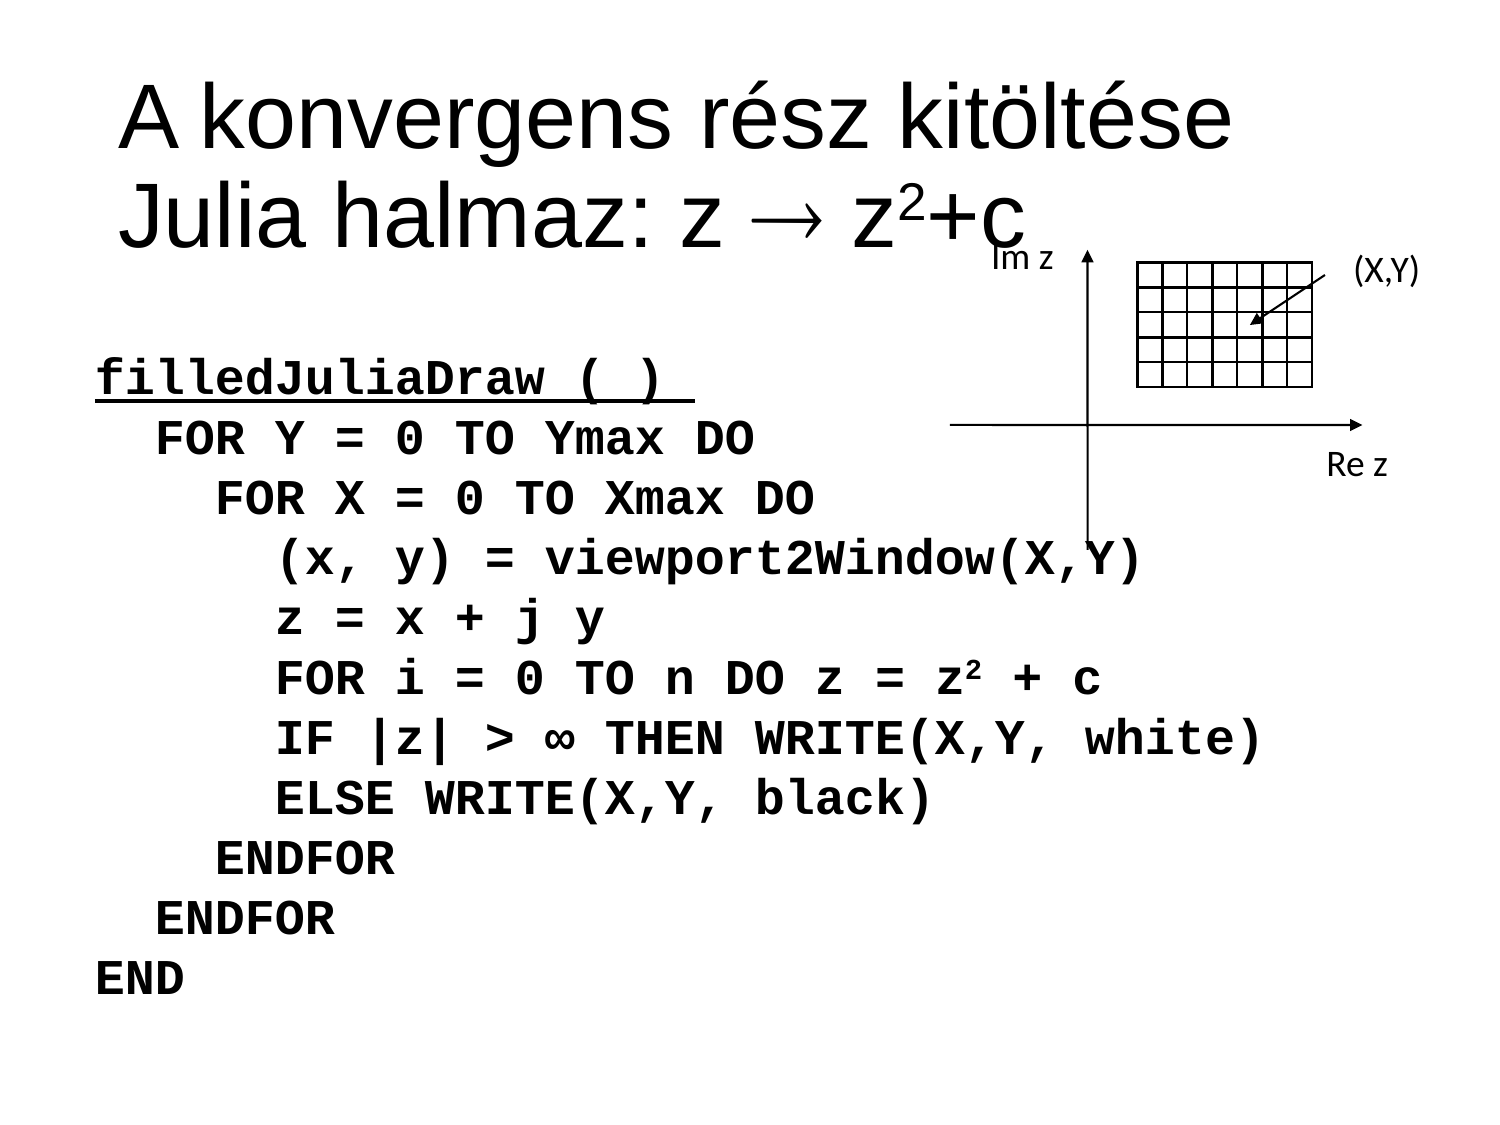

# A konvergens rész kitöltése Julia halmaz: z → z2+c
Im z
(X,Y)

filledJuliaDraw ( )
  FOR Y = 0 TO Ymax DO
    FOR X = 0 TO Xmax DO
      (x, y) = viewport2Window(X,Y)
	 z = x + j y
	 FOR i = 0 TO n DO z = z2 + c
	 IF |z| > ∞ THEN WRITE(X,Y, white)
	 ELSE WRITE(X,Y, black)
    ENDFOR
  ENDFOR
END

Re z